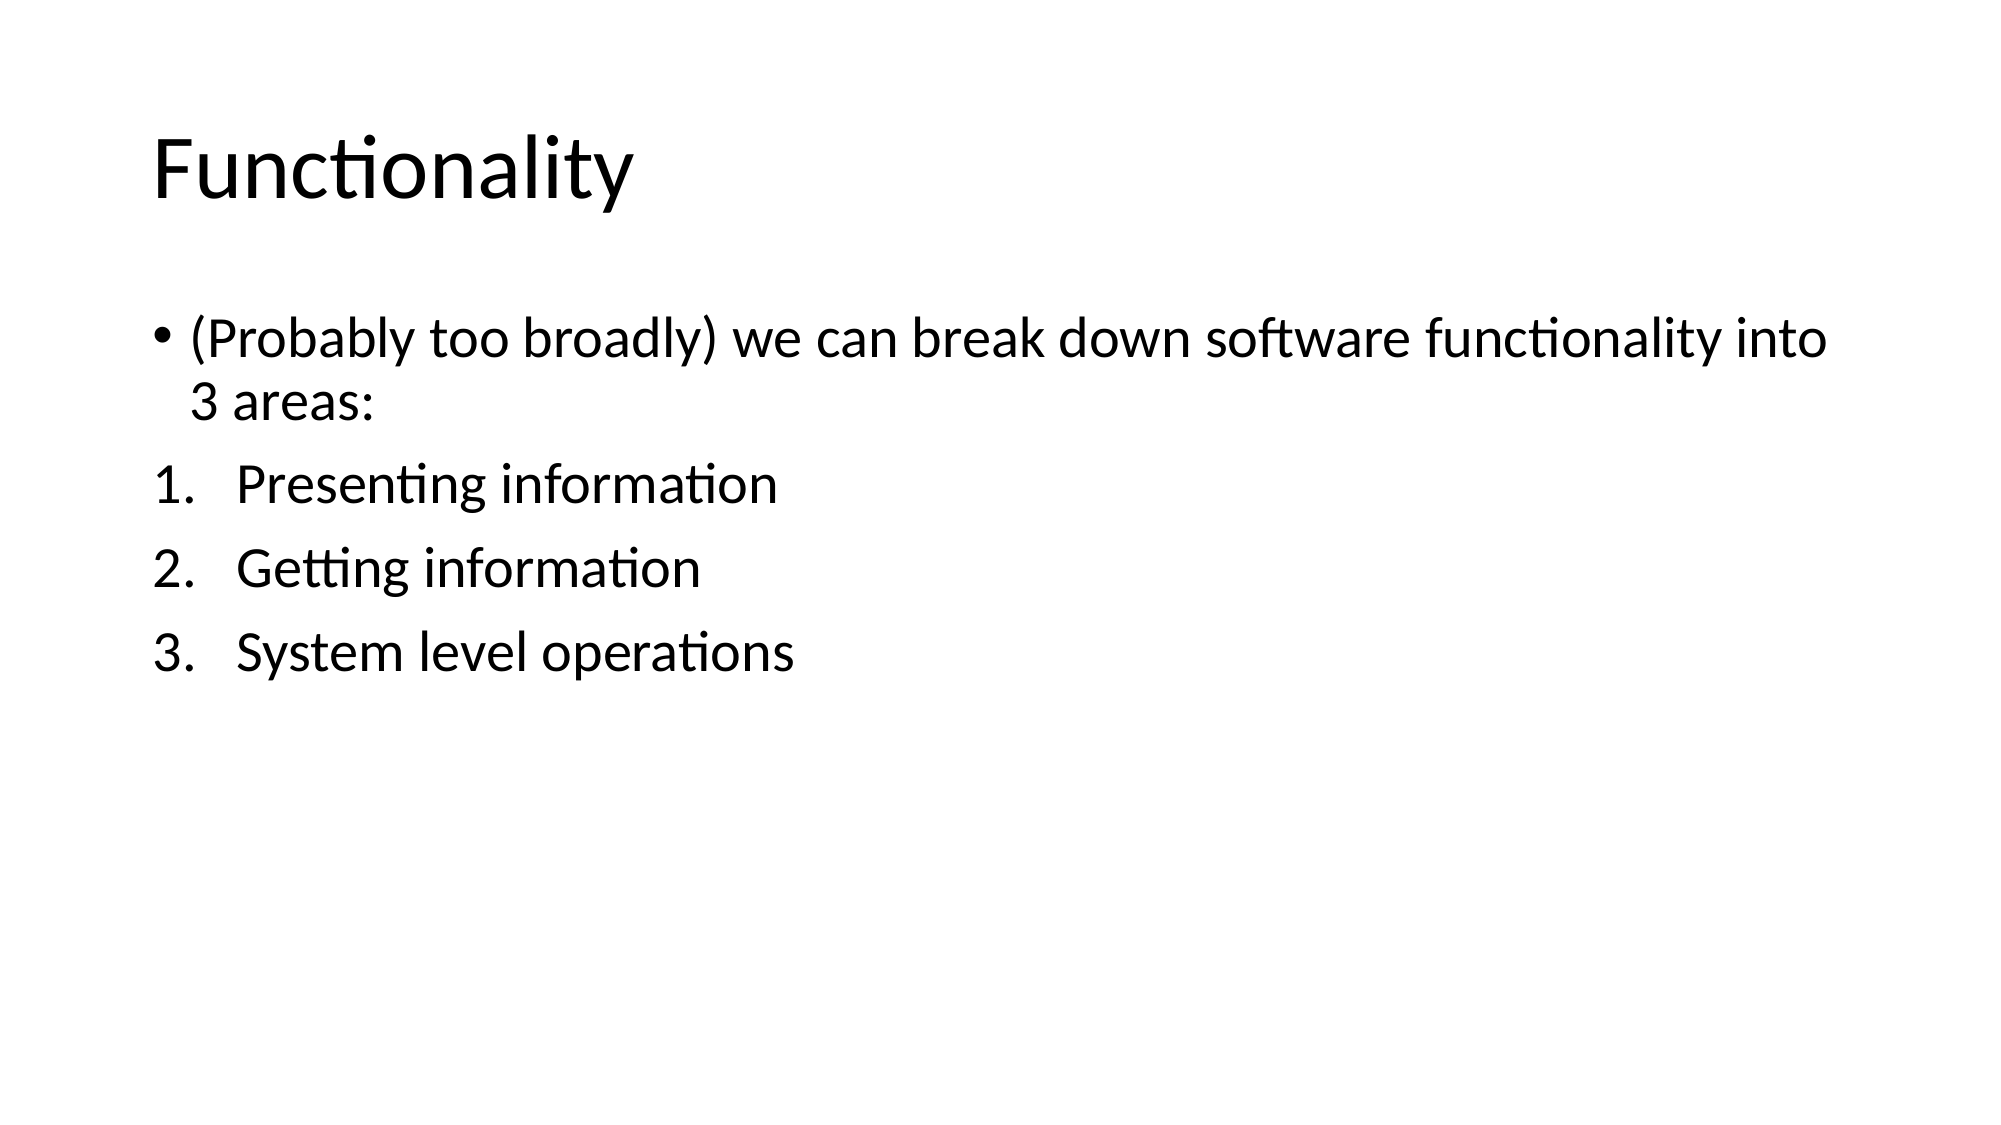

# Functionality
(Probably too broadly) we can break down software functionality into 3 areas:
Presenting information
Getting information
System level operations